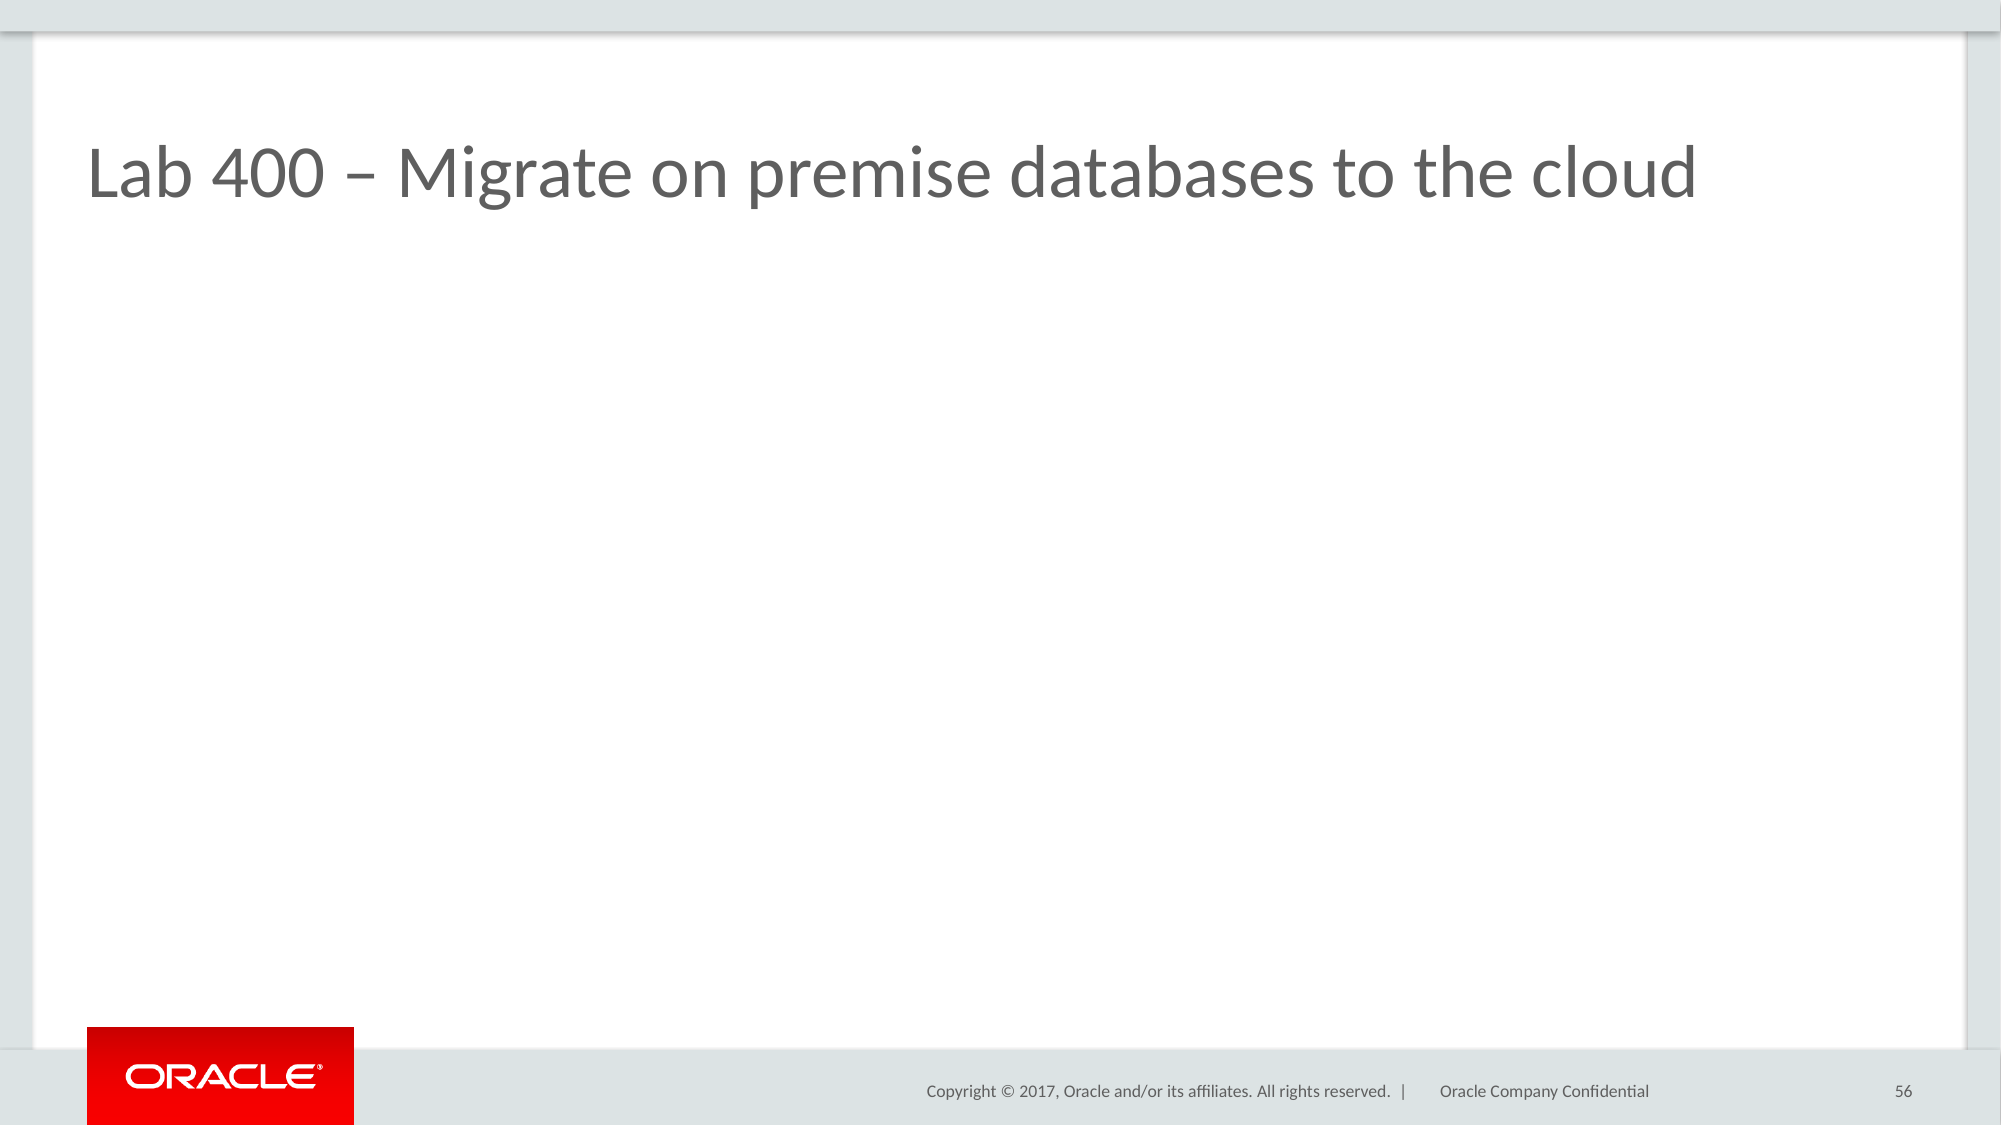

# Lab 400 – Migrate on premise databases to the cloud

56
Oracle Company Confidential